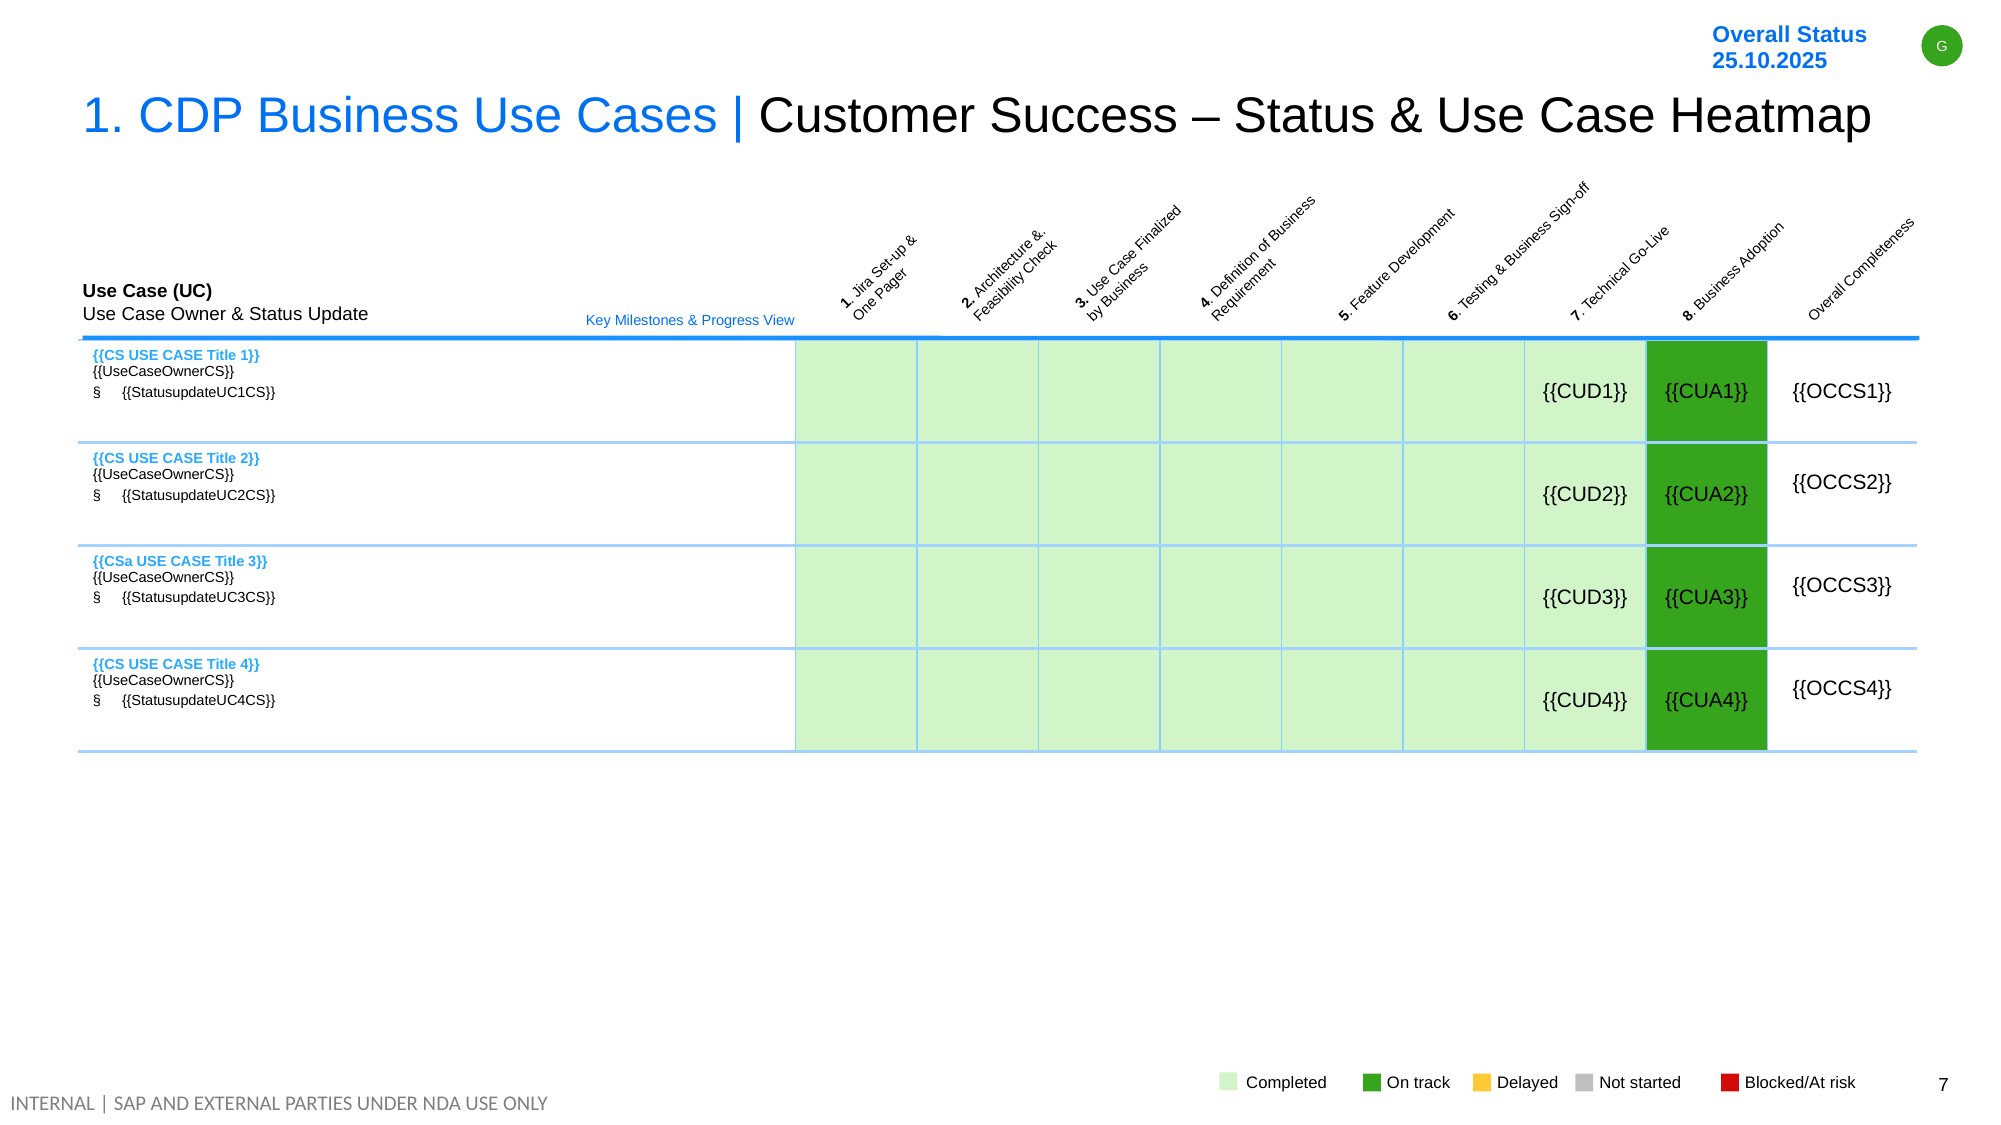

| Overall Status 25.10.2025 |  |
| --- | --- |
G
# 1. CDP Business Use Cases | Customer Success – Status & Use Case Heatmap
6. Testing & Business Sign-off
4. Definition of Business
Requirement
5. Feature Development
3. Use Case Finalized
by Business
Overall Completeness
8. Business Adoption
7. Technical Go-Live
2. Architecture &.
Feasibility Check
1. Jira Set-up &
One Pager

Use Case (UC)
Use Case Owner & Status Update
  Key Milestones & Progress View
| {{CS USE CASE Title 1}} {{UseCaseOwnerCS}} {{StatusupdateUC1CS}} |  |  |  |  |  |  | {{CUD1}} | {{CUA1}} | {{OCCS1}} |
| --- | --- | --- | --- | --- | --- | --- | --- | --- | --- |
| {{CS USE CASE Title 2}} {{UseCaseOwnerCS}} {{StatusupdateUC2CS}} |  |  |  |  |  |  | {{CUD2}} | {{CUA2}} | {{OCCS2}} |
| {{CSa USE CASE Title 3}} {{UseCaseOwnerCS}} {{StatusupdateUC3CS}} |  |  |  |  |  |  | {{CUD3}} | {{CUA3}} | {{OCCS3}} |
| {{CS USE CASE Title 4}} {{UseCaseOwnerCS}} {{StatusupdateUC4CS}} |  |  |  |  |  |  | {{CUD4}} | {{CUA4}} | {{OCCS4}} |
Completed
✓
On track

Delayed
Not started

Blocked/At risk